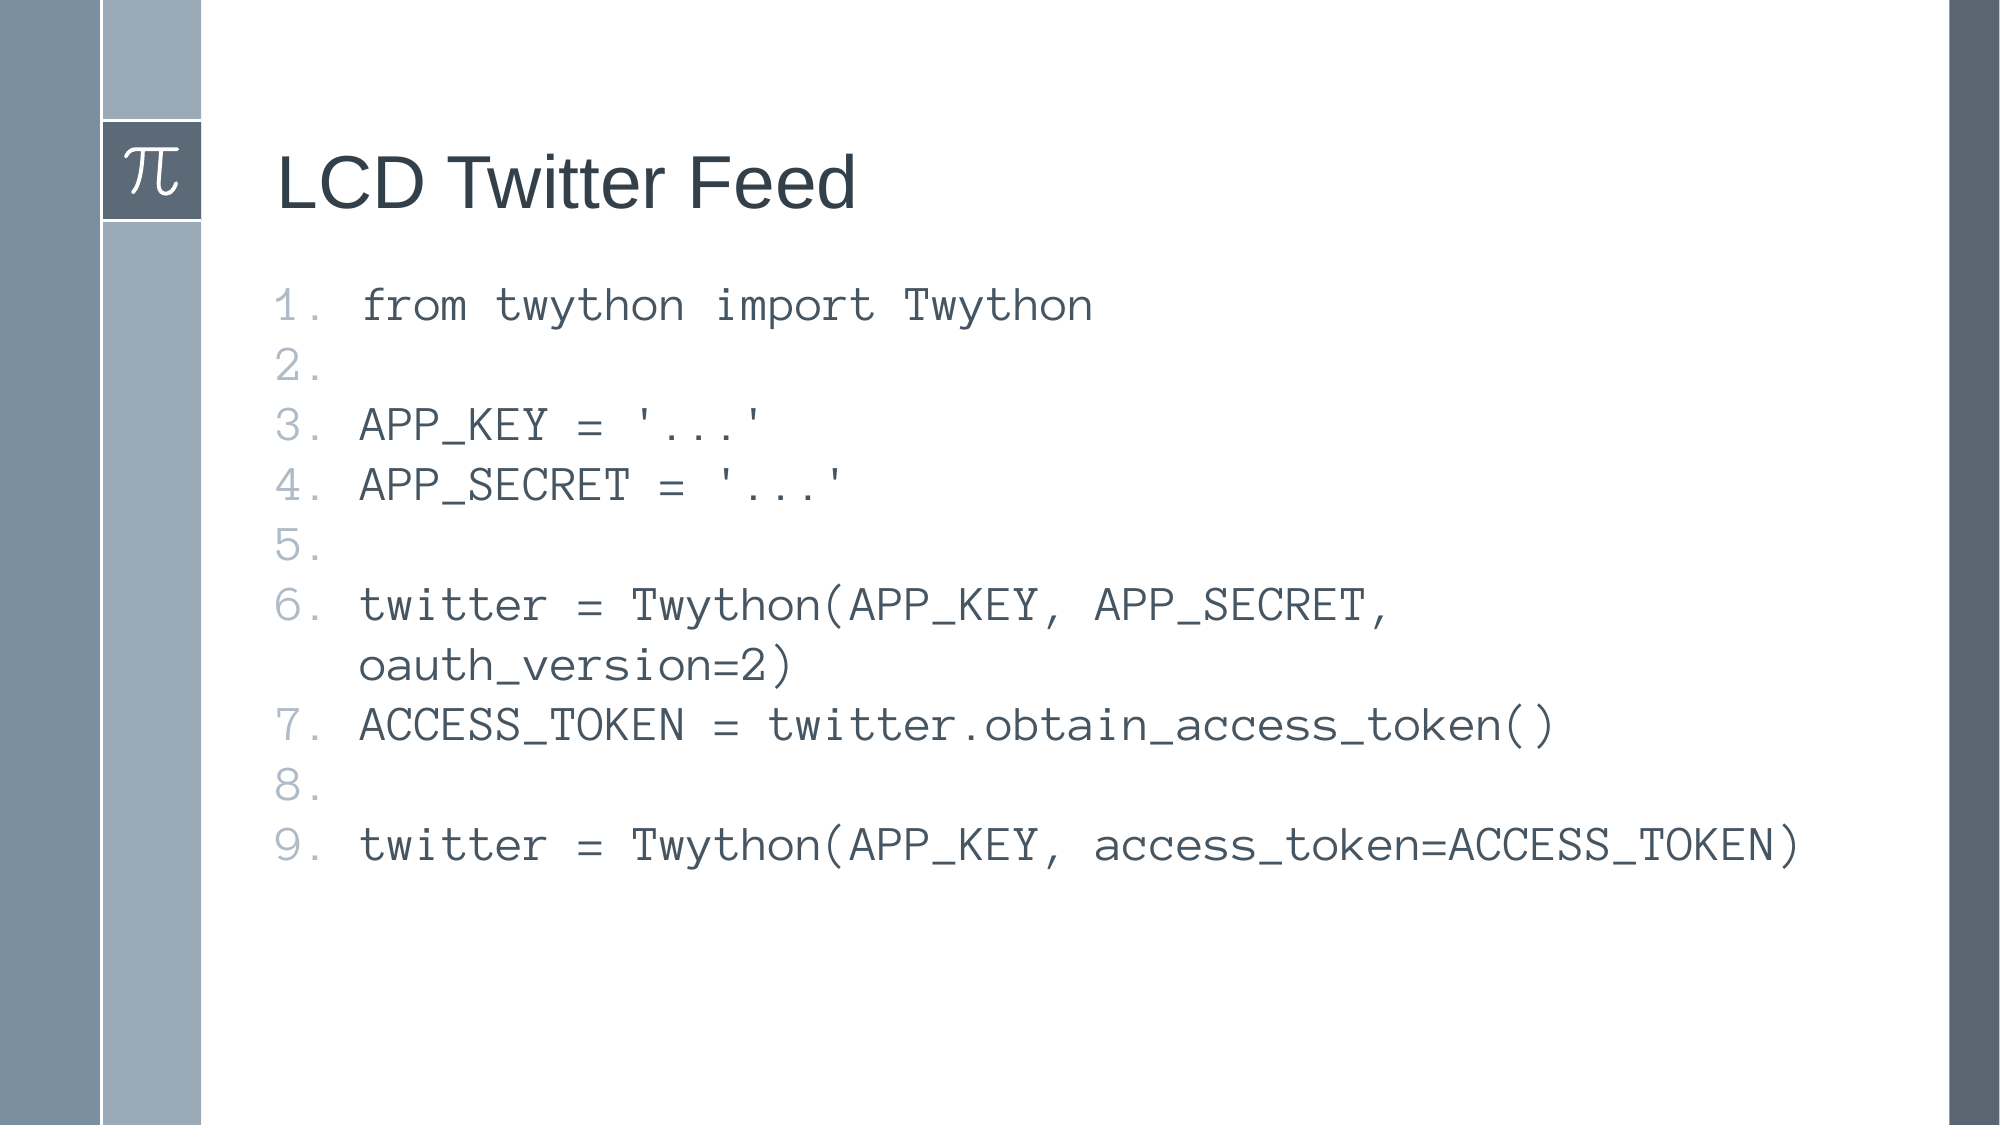

# LCD Twitter Feed
from twython import Twython

APP_KEY = '...'
APP_SECRET = '...'

twitter = Twython(APP_KEY, APP_SECRET, oauth_version=2)
ACCESS_TOKEN = twitter.obtain_access_token()

twitter = Twython(APP_KEY, access_token=ACCESS_TOKEN)